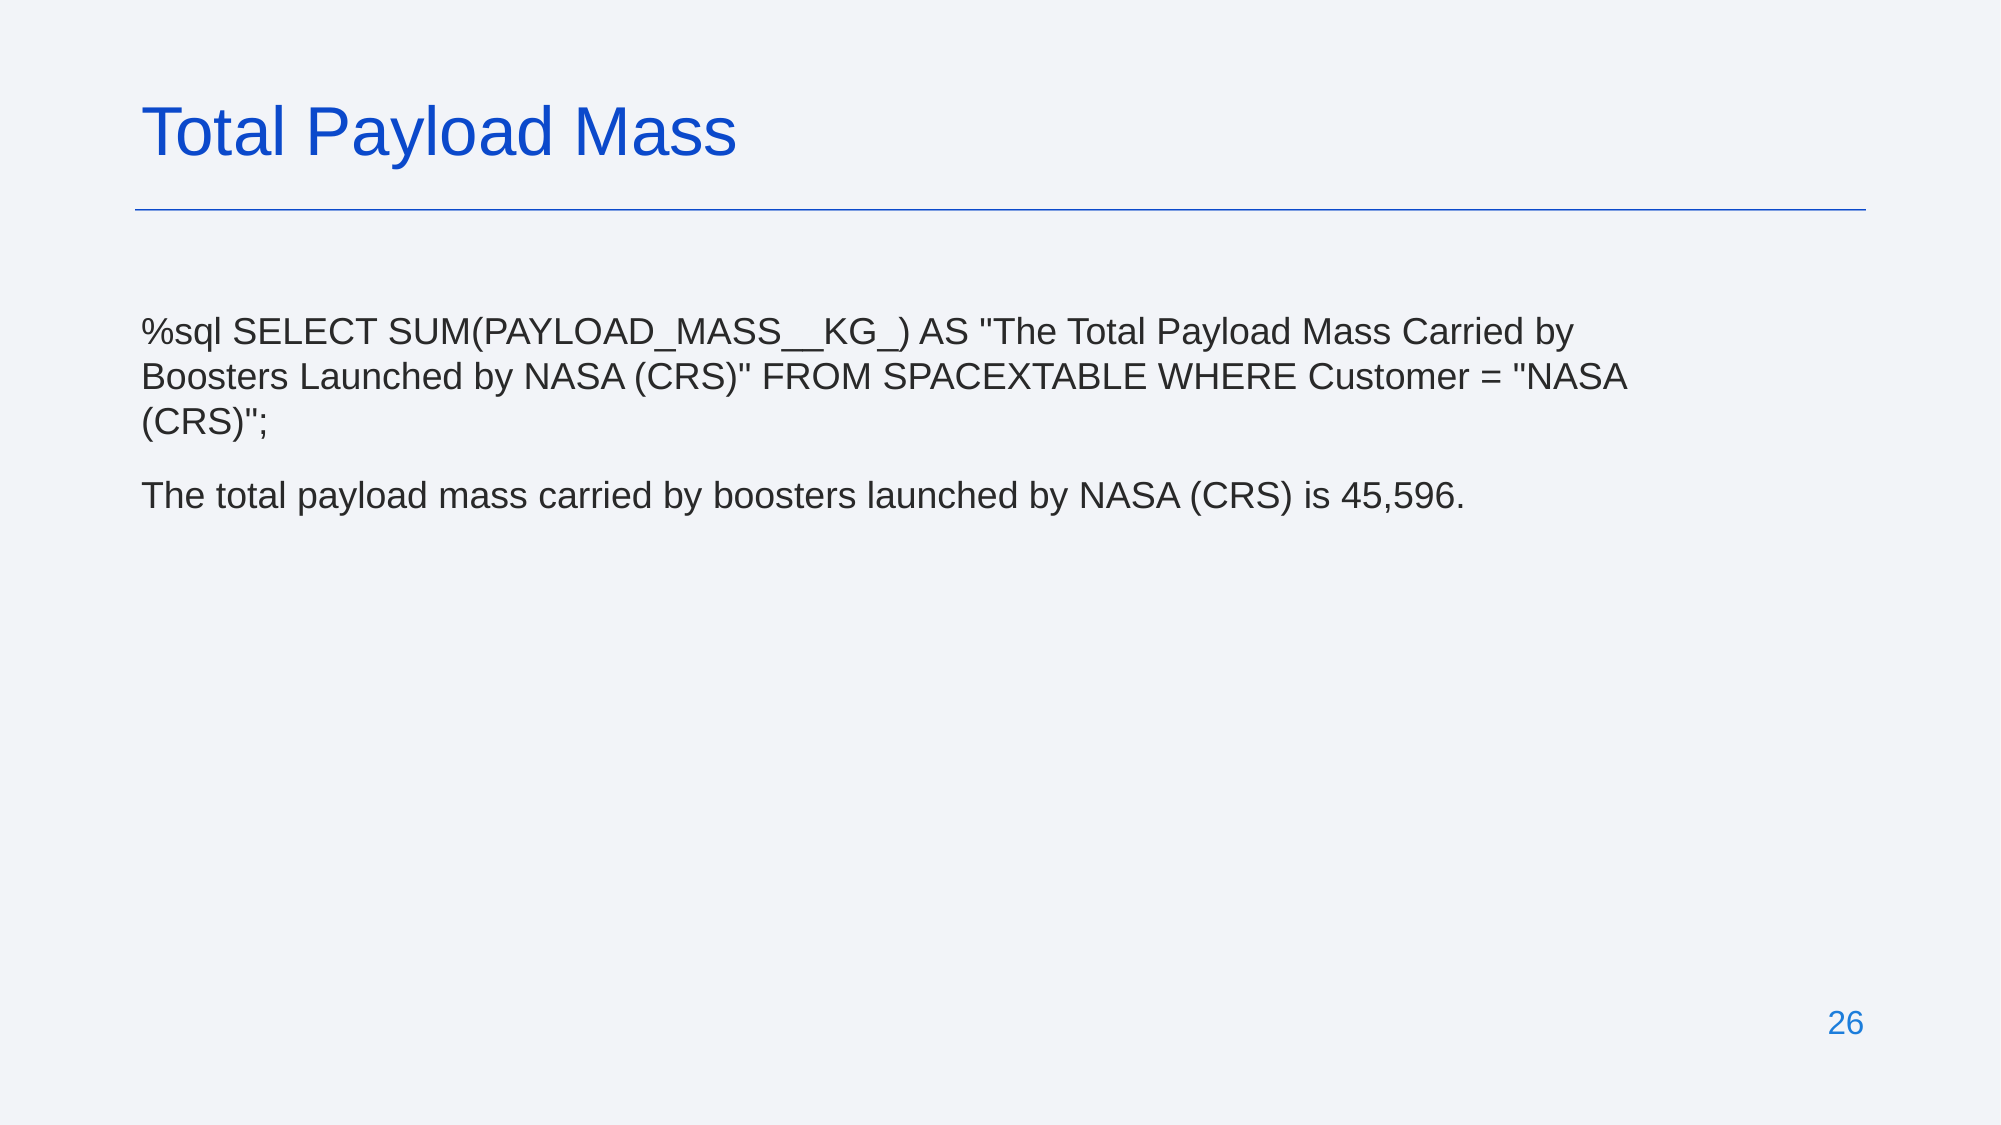

Total Payload Mass
%sql SELECT SUM(PAYLOAD_MASS__KG_) AS "The Total Payload Mass Carried by Boosters Launched by NASA (CRS)" FROM SPACEXTABLE WHERE Customer = "NASA (CRS)";
The total payload mass carried by boosters launched by NASA (CRS) is 45,596.

26